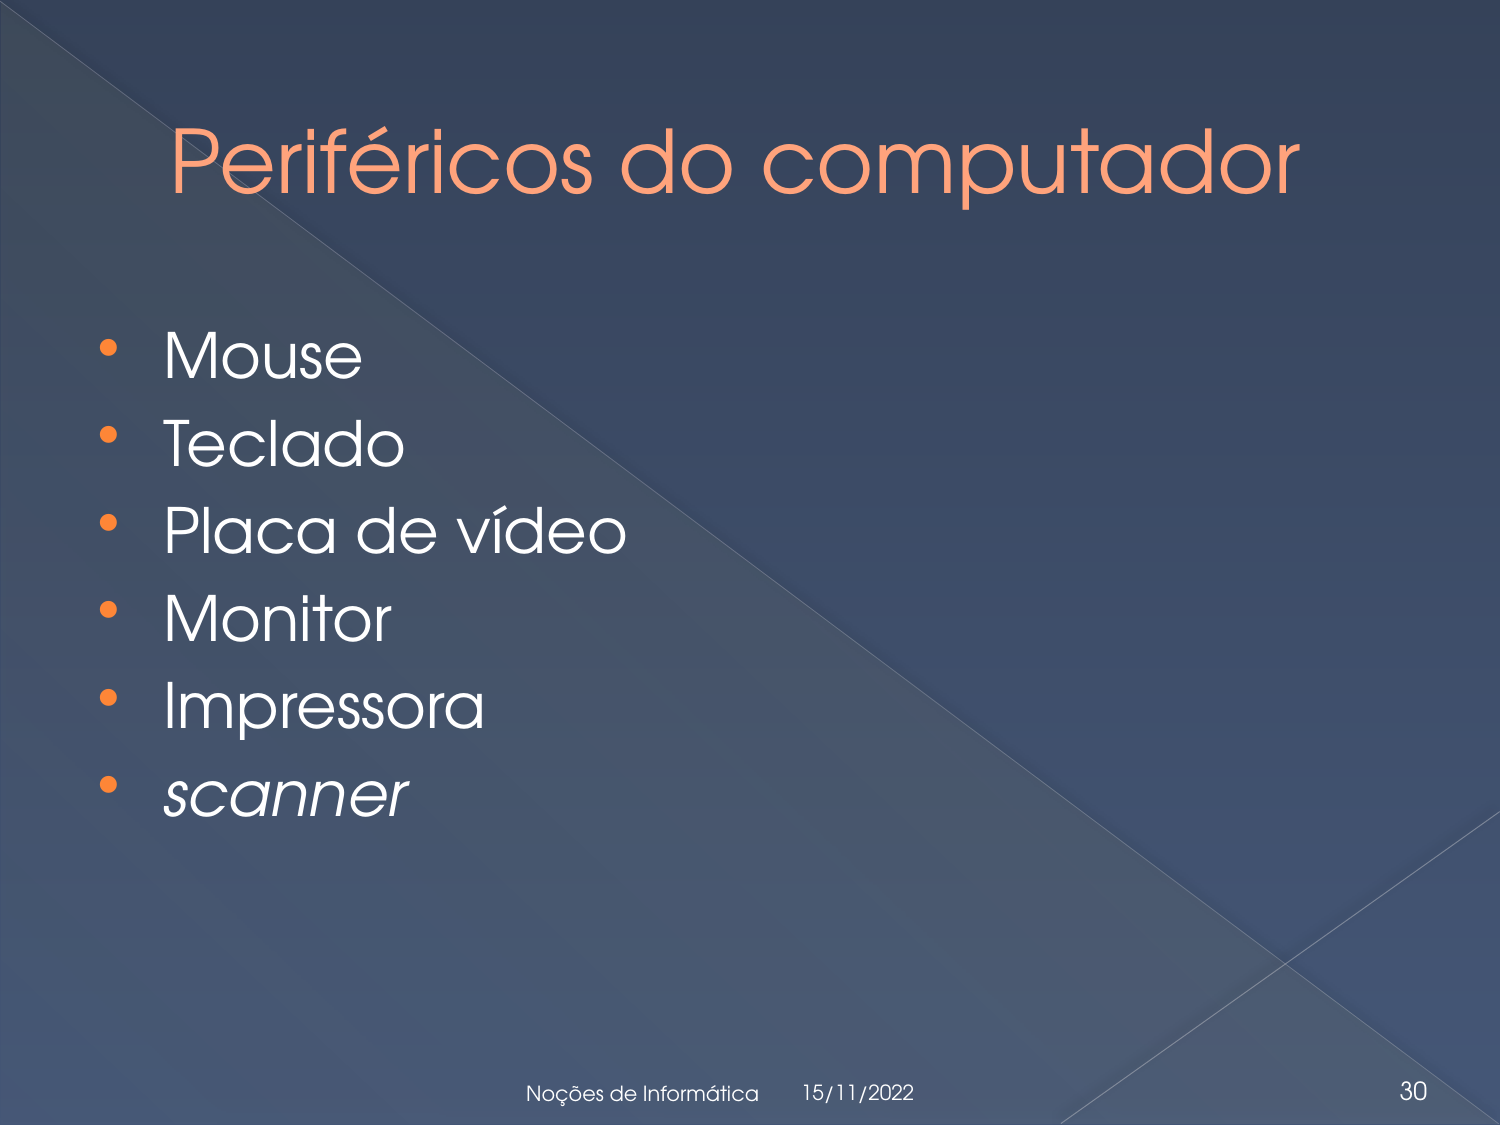

# Periféricos do computador
Mouse
Teclado
Placa de vídeo
Monitor
Impressora
scanner
15/11/2022
Noções de Informática
30